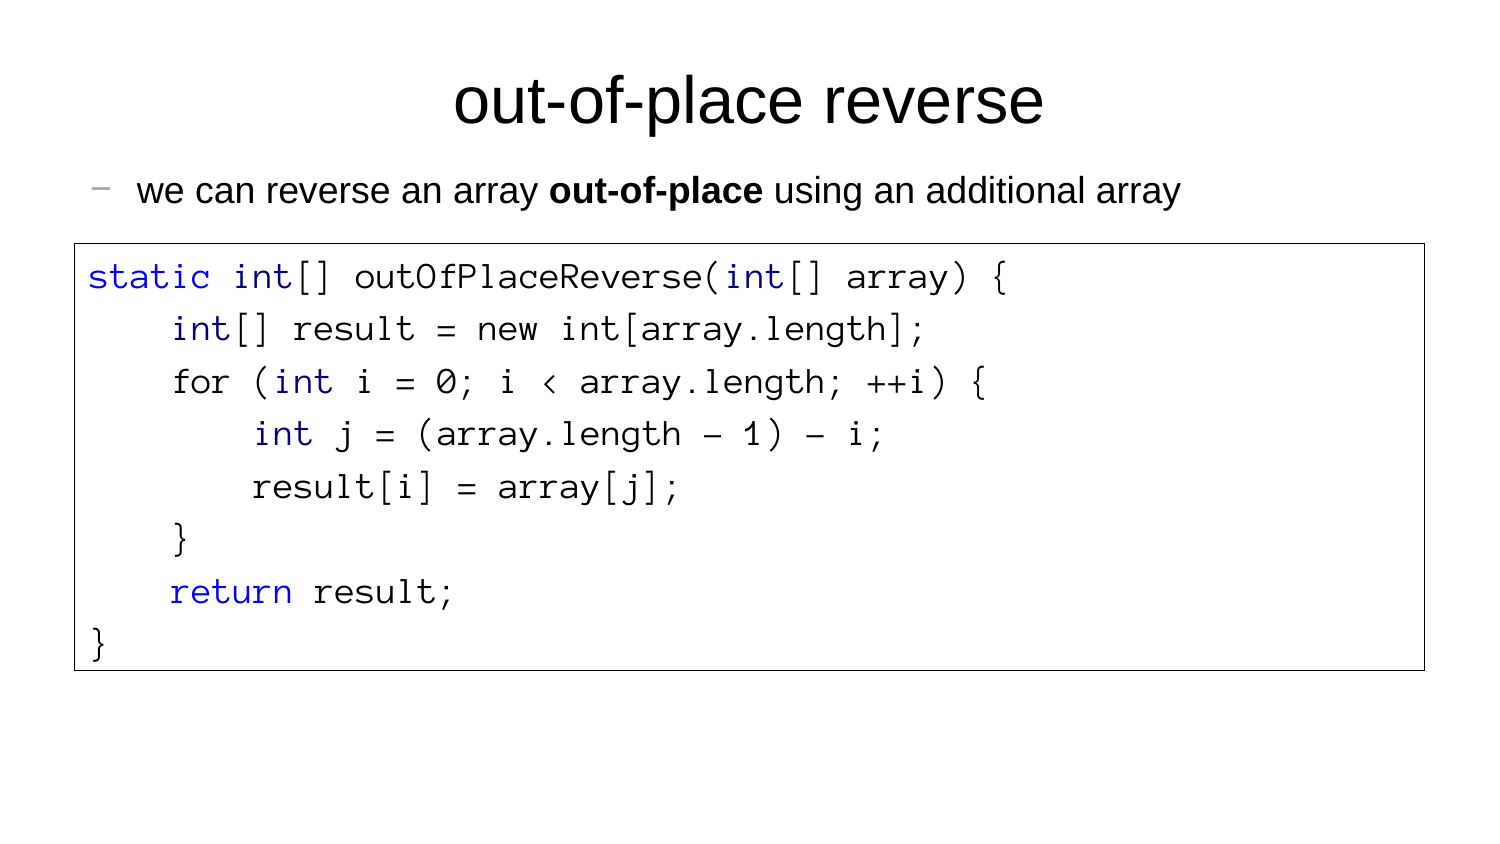

# out-of-place reverse
we can reverse an array out-of-place using an additional array
static int[] outOfPlaceReverse(int[] array) {
    int[] result = new int[array.length];
    for (int i = 0; i < array.length; ++i) {
        int j = (array.length - 1) - i;
        result[i] = array[j];
    }
    return result;
}